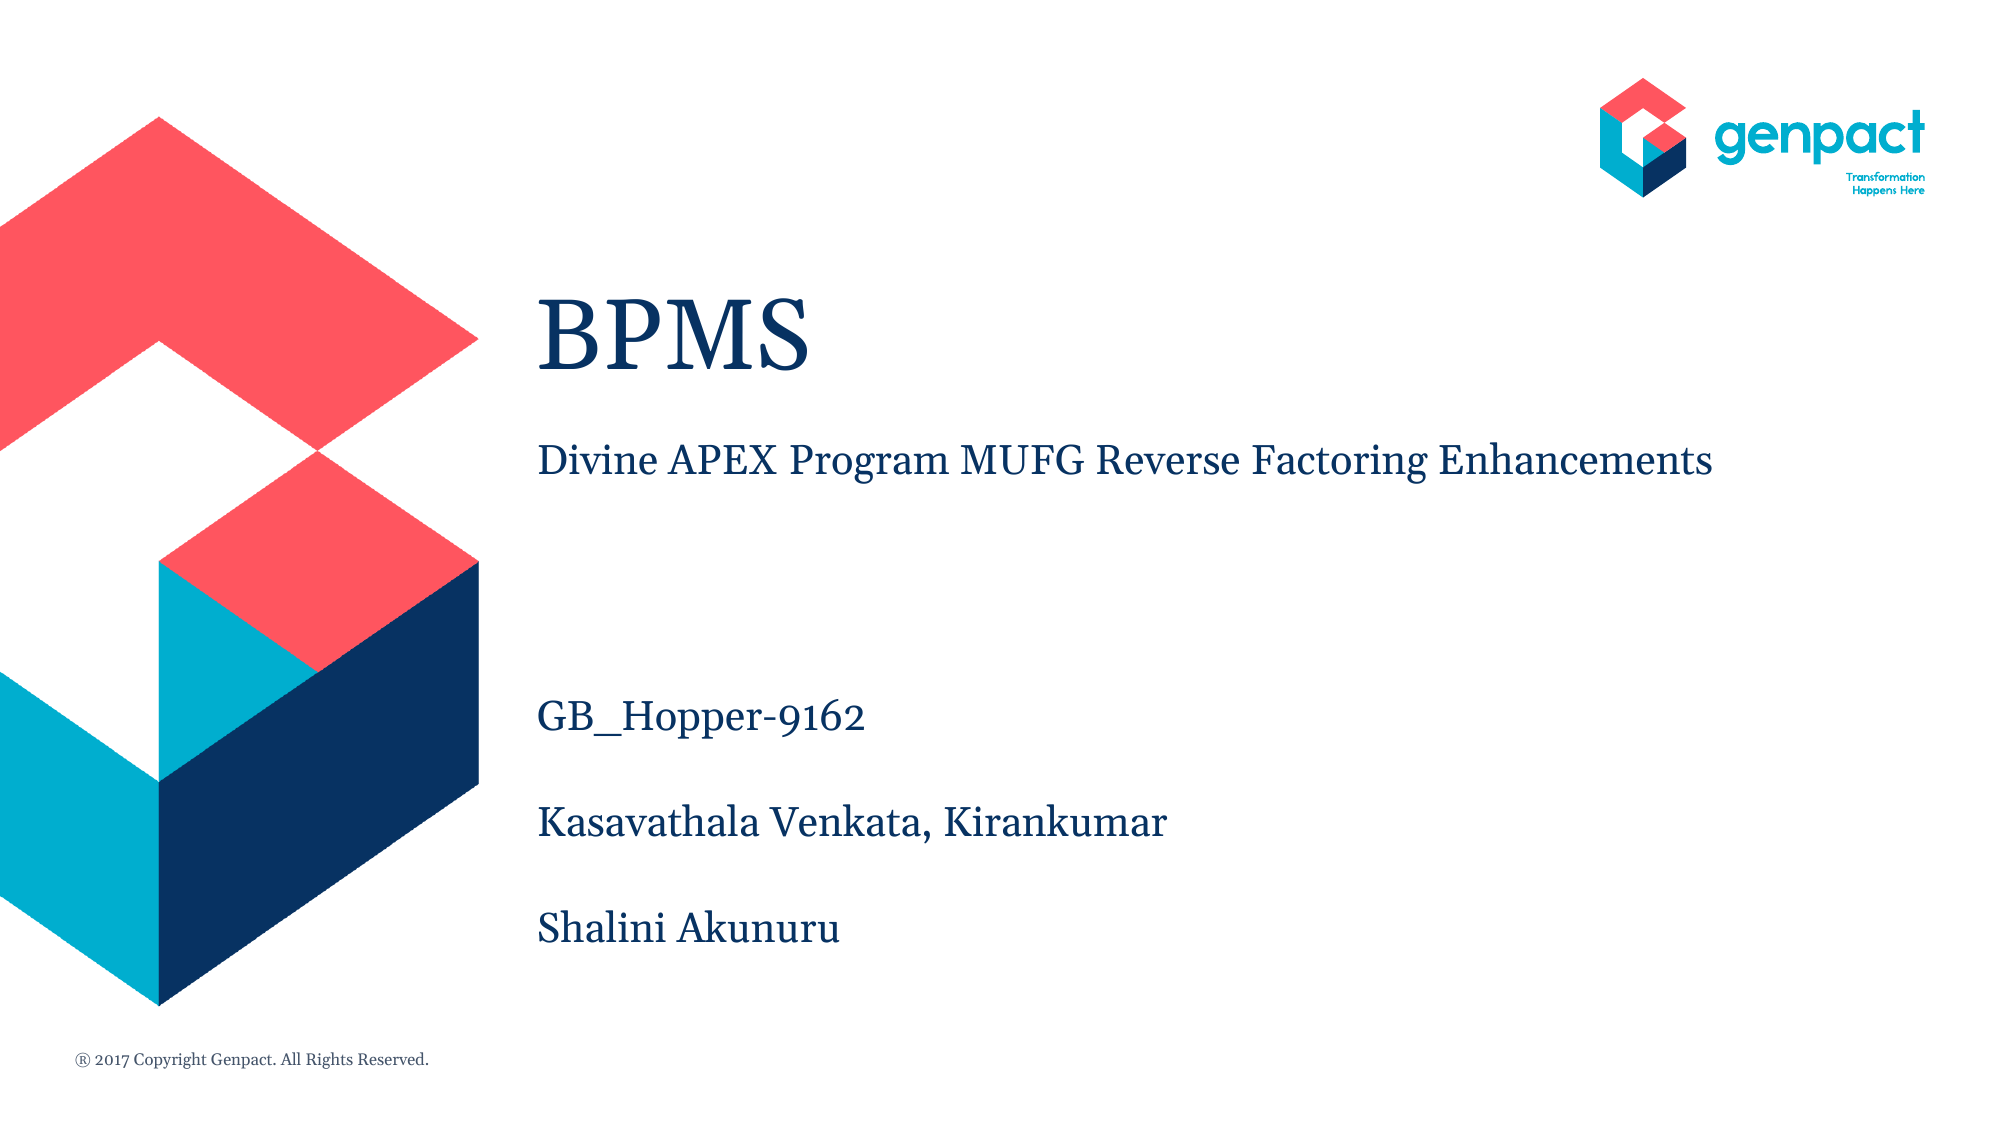

BPMS
Divine APEX Program MUFG Reverse Factoring Enhancements

GB_Hopper-9162
Kasavathala Venkata, Kirankumar
Shalini Akunuru